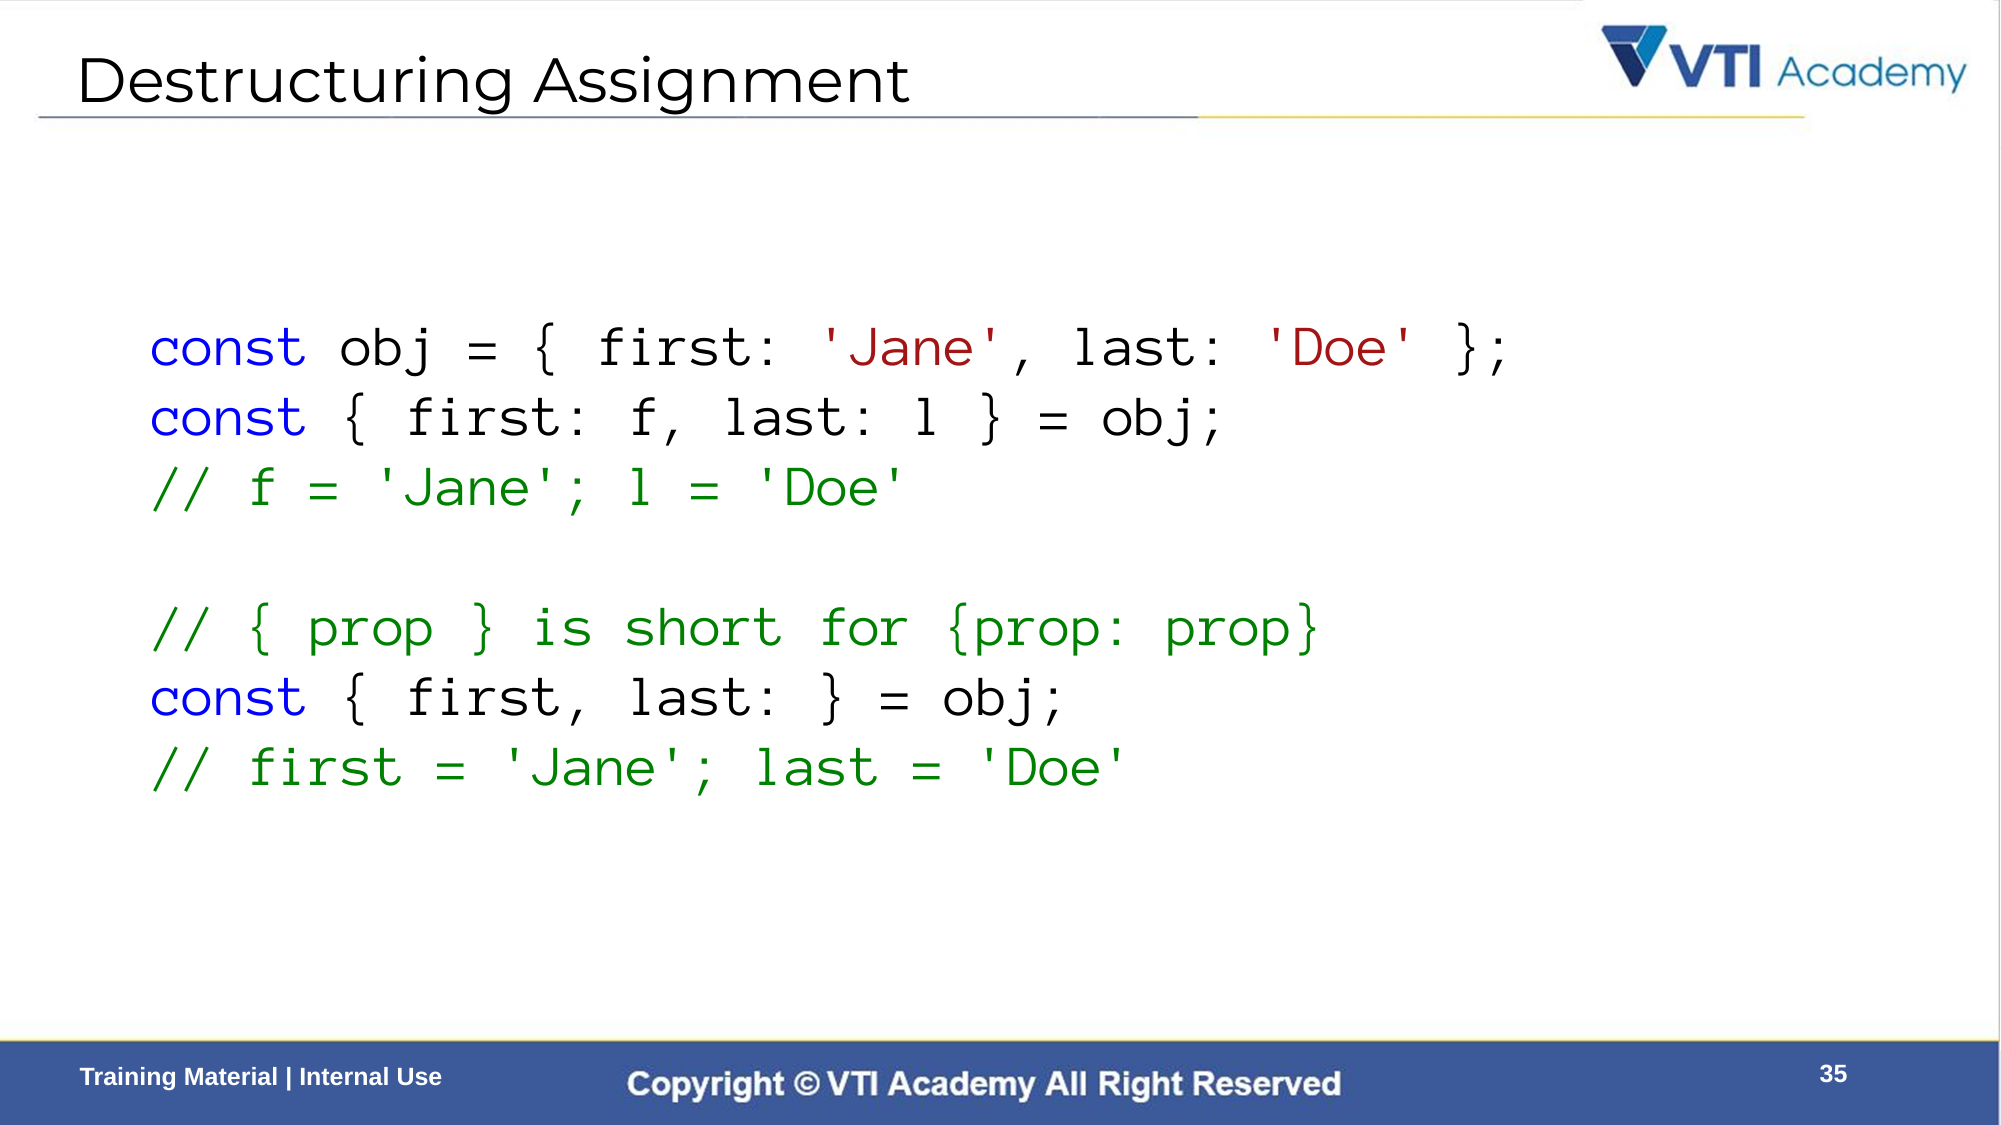

# Destructuring Assignment

const obj = { first: 'Jane', last: 'Doe' };
const { first: f, last: l } = obj;
// f = 'Jane'; l = 'Doe'
// { prop } is short for {prop: prop}
const { first, last: } = obj;
// first = 'Jane'; last = 'Doe'

35
Training Material | Internal Use